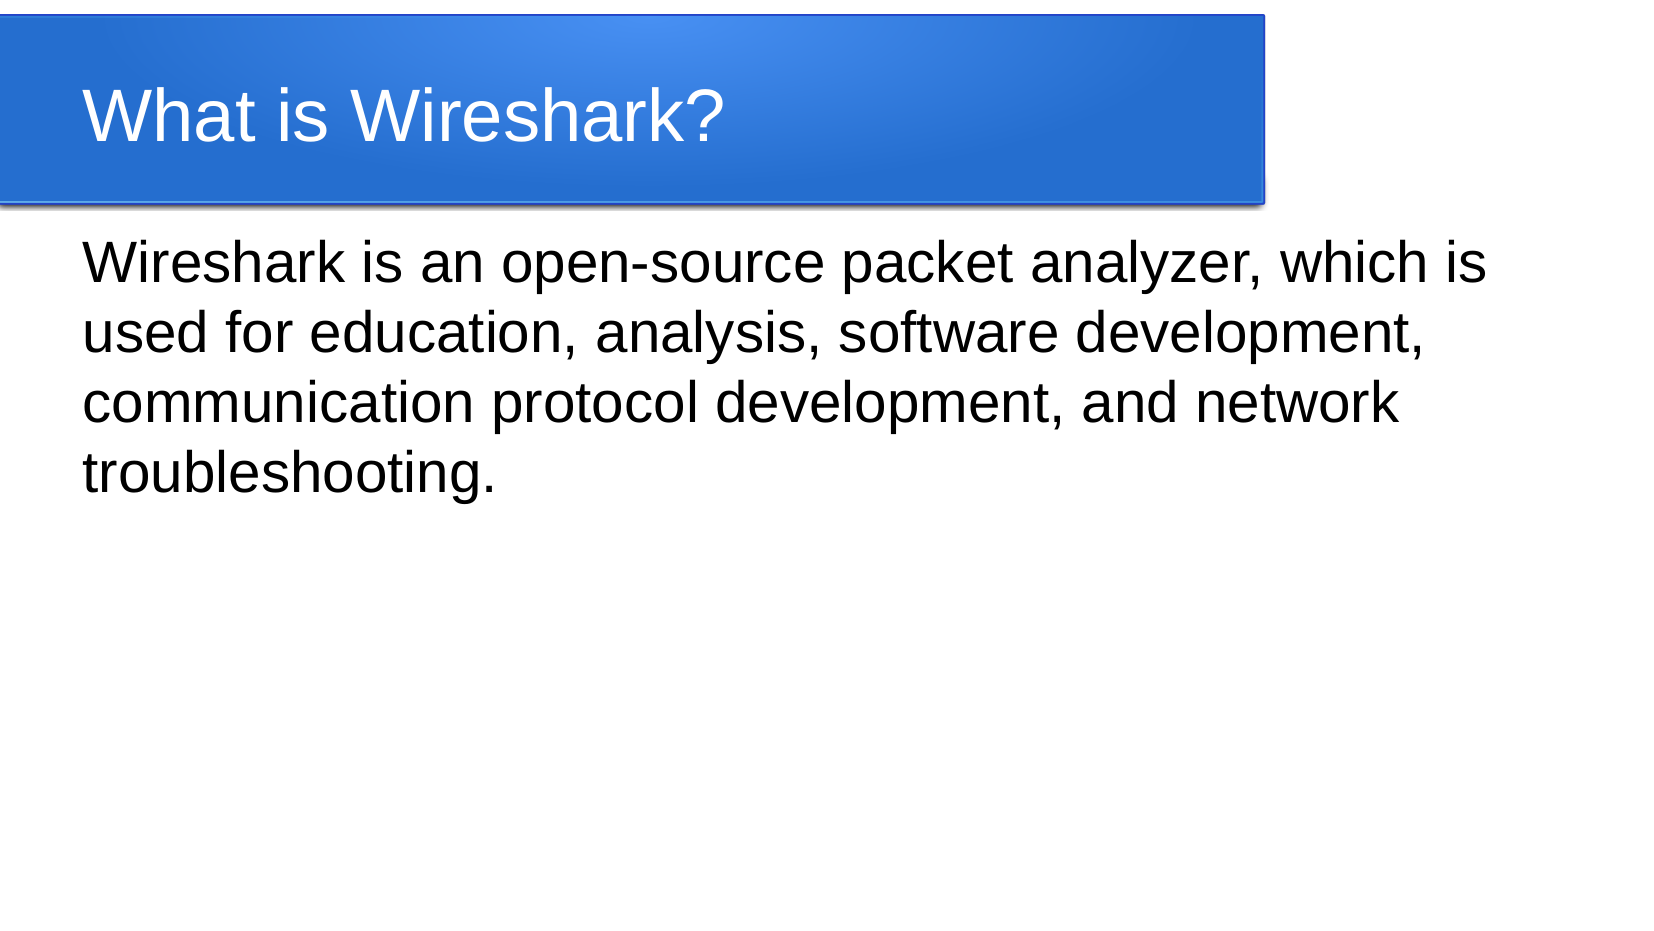

What is Wireshark?
Wireshark is an open-source packet analyzer, which is used for education, analysis, software development, communication protocol development, and network troubleshooting.